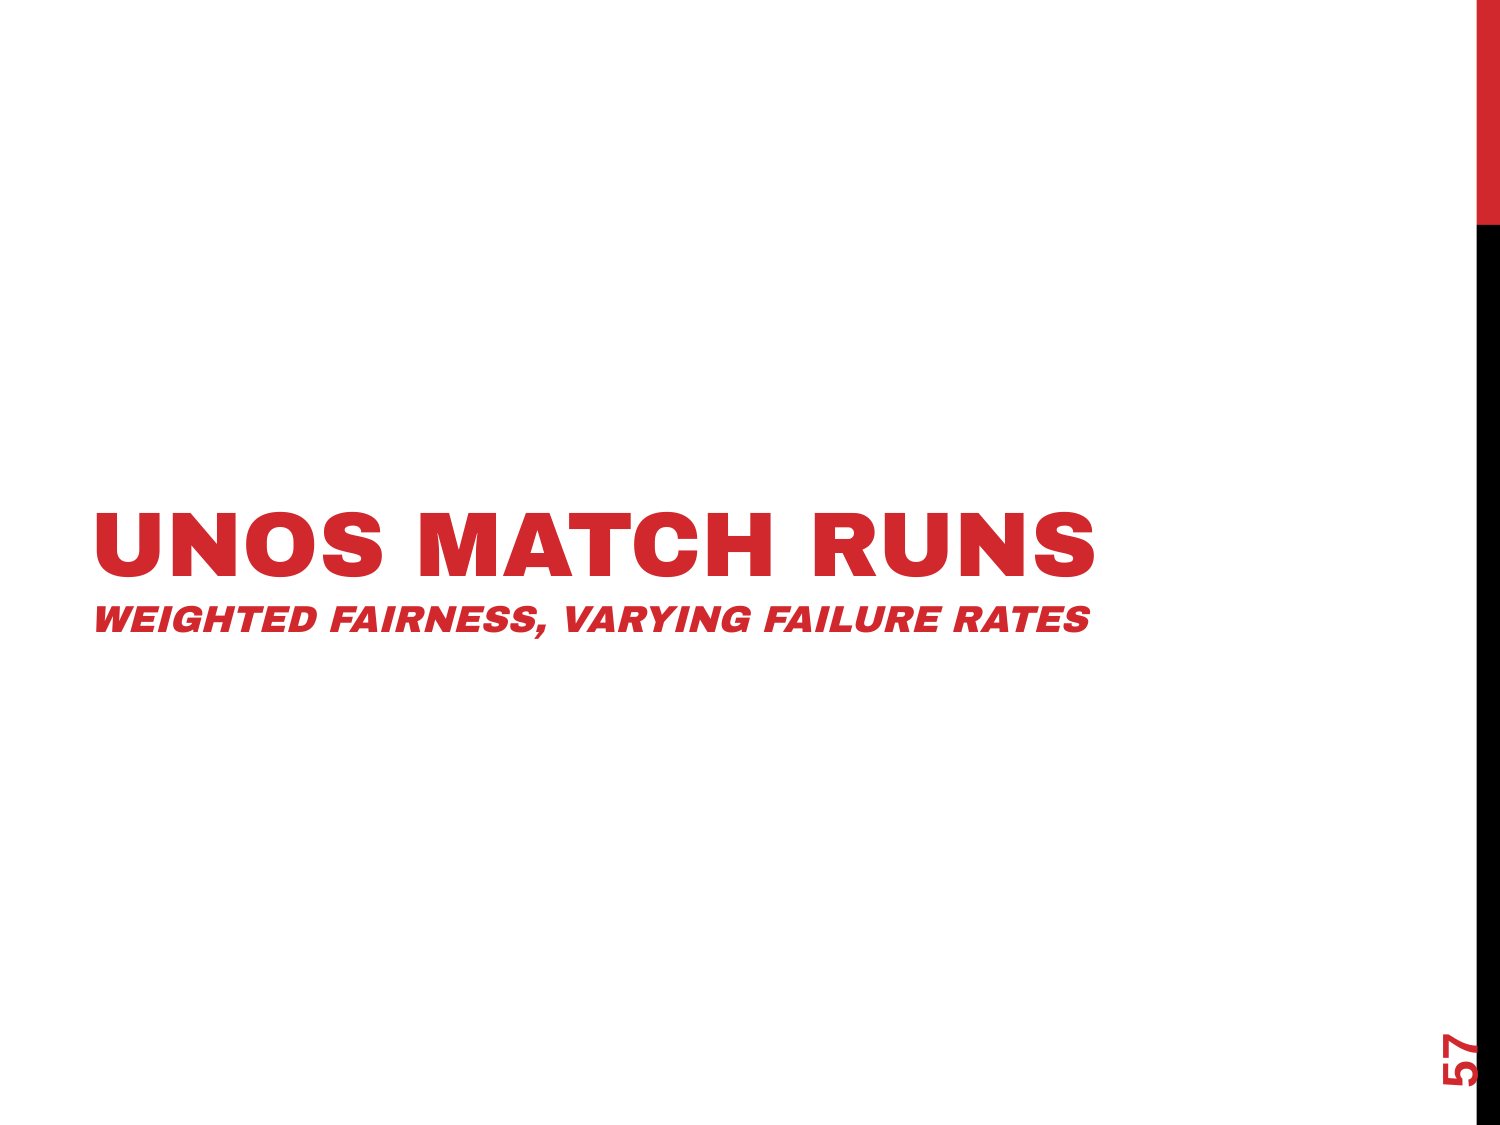

UNOS MATCH RUNS
WEIGHTED FAIRNESS, VARYING FAILURE RATES
57